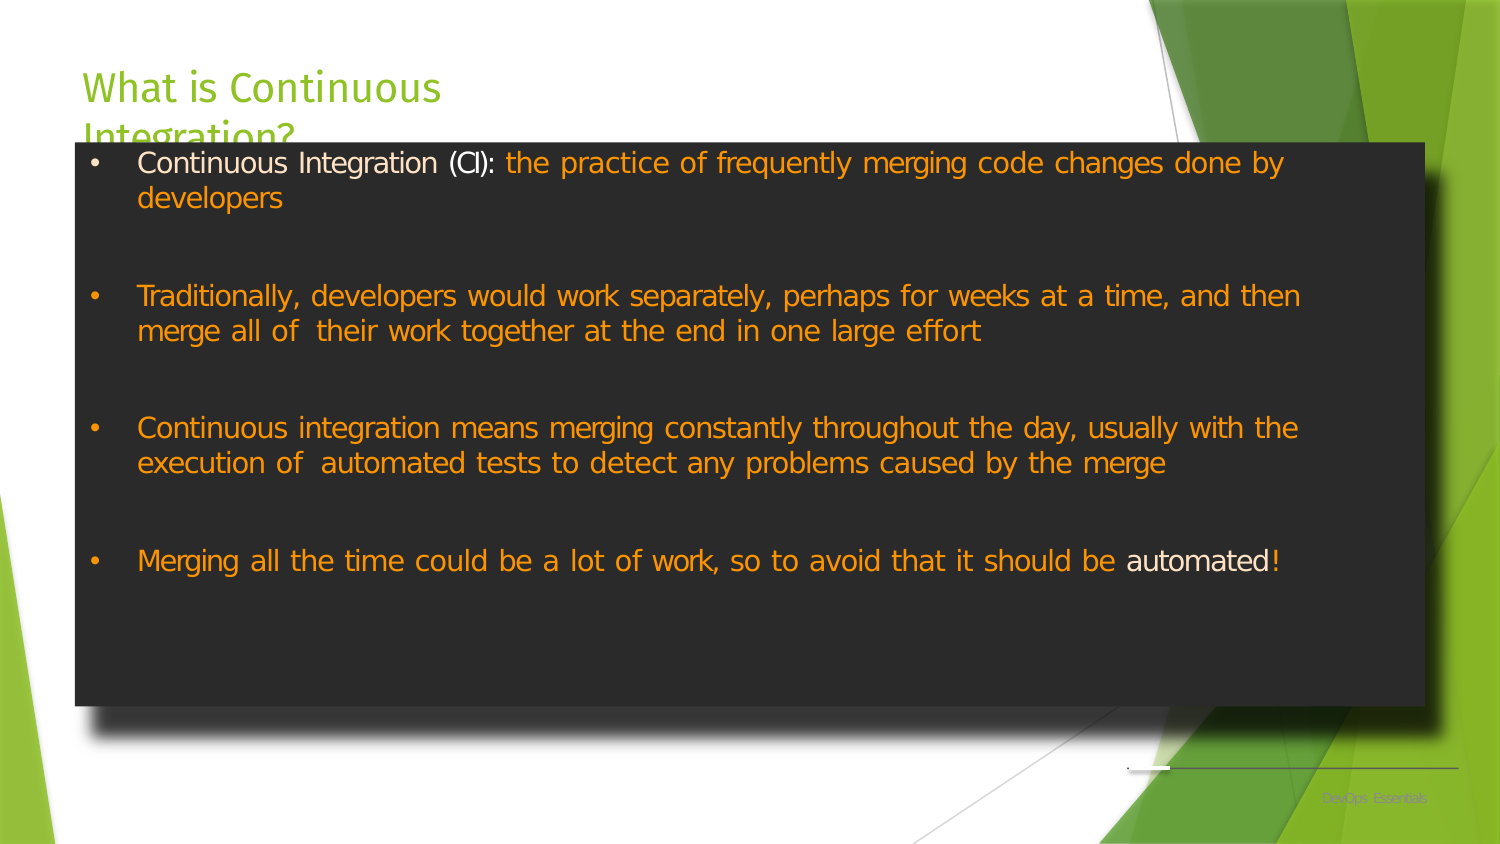

# What is Continuous Integration?

Continuous Integration (CI): the practice of frequently merging code changes done by developers

Traditionally, developers would work separately, perhaps for weeks at a time, and then merge all of  their work together at the end in one large effort

Continuous integration means merging constantly throughout the day, usually with the execution of  automated tests to detect any problems caused by the merge

Merging all the time could be a lot of work, so to avoid that it should be automated!

DevOps Essentials